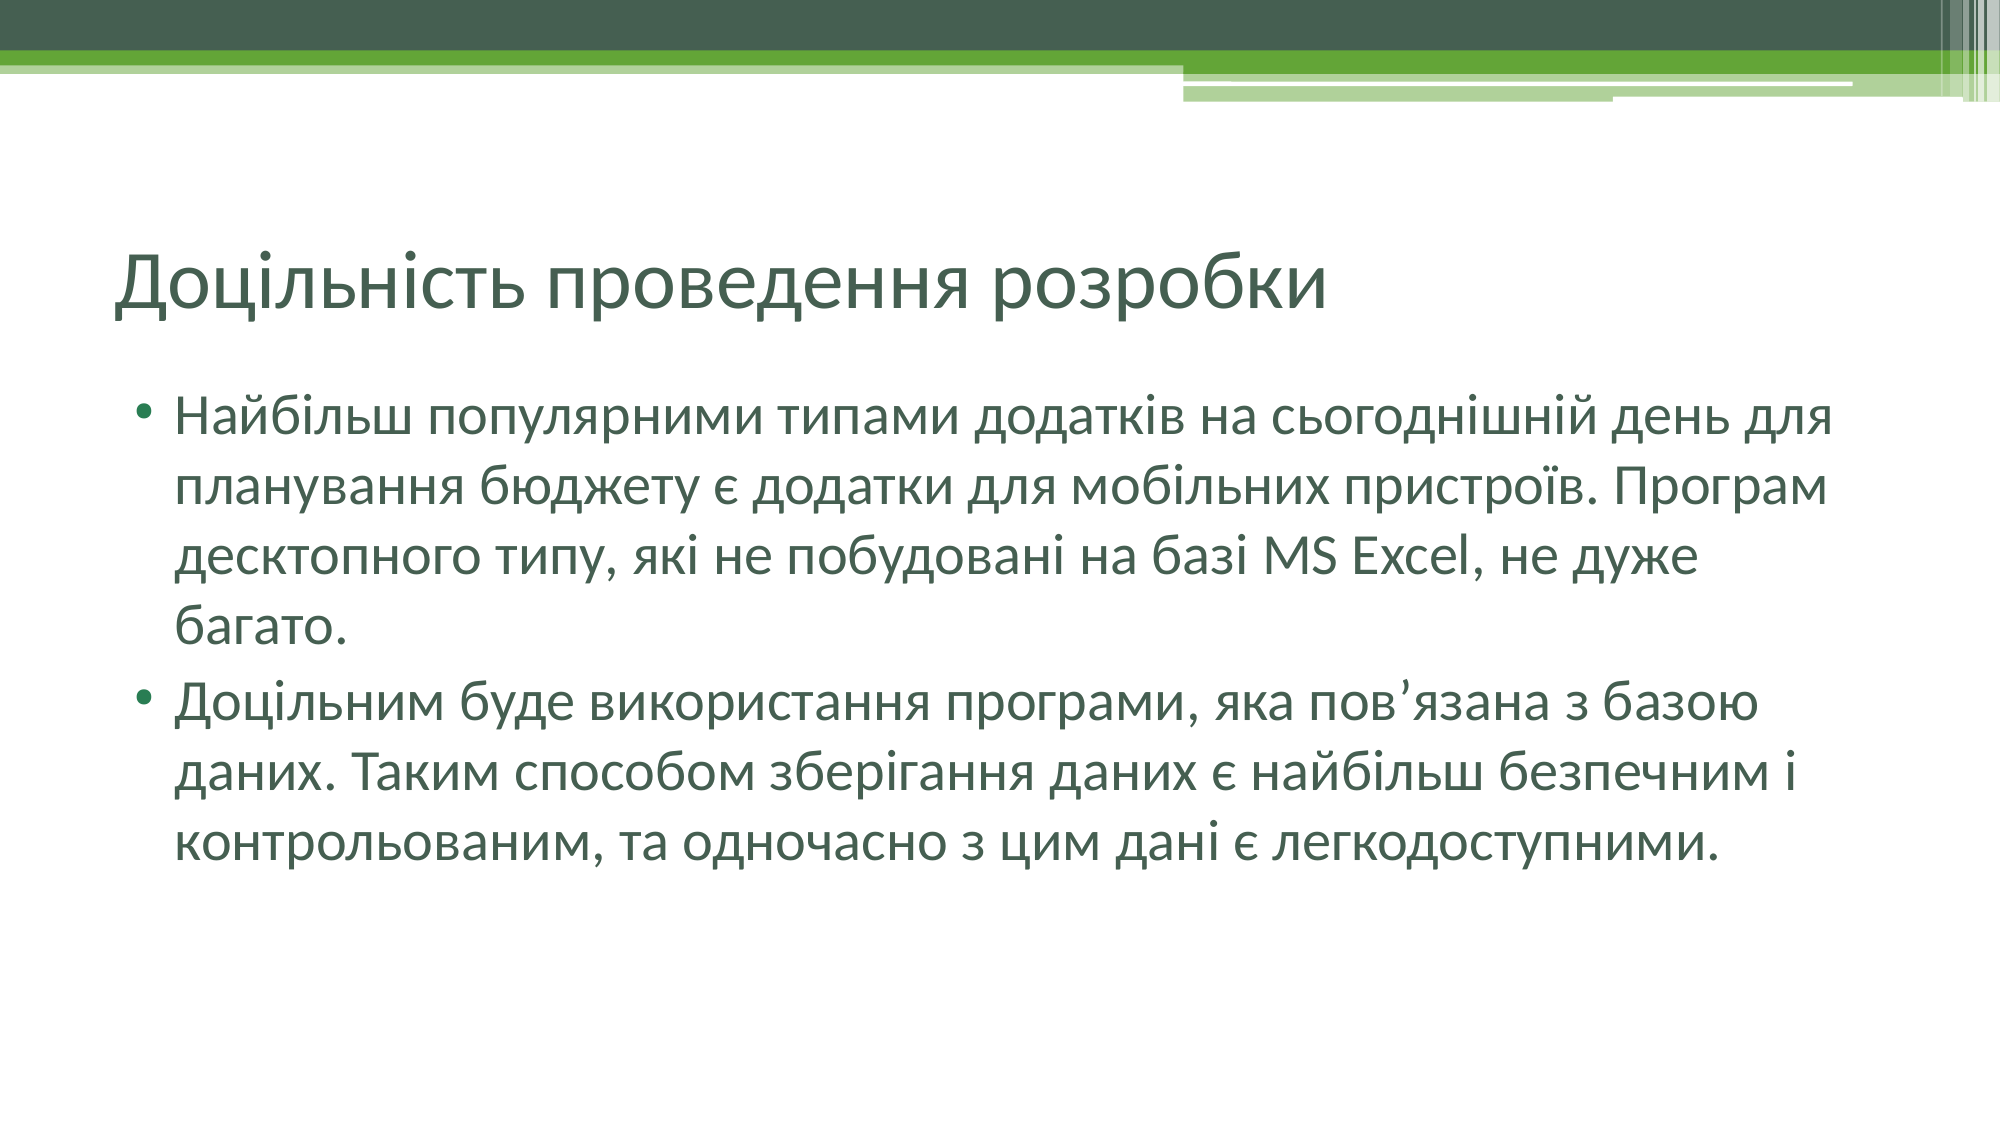

# Доцільність проведення розробки
Найбільш популярними типами додатків на сьогоднішній день для планування бюджету є додатки для мобільних пристроїв. Програм десктопного типу, які не побудовані на базі MS Excel, не дуже багато.
Доцільним буде використання програми, яка пов’язана з базою даних. Таким способом зберігання даних є найбільш безпечним і контрольованим, та одночасно з цим дані є легкодоступними.